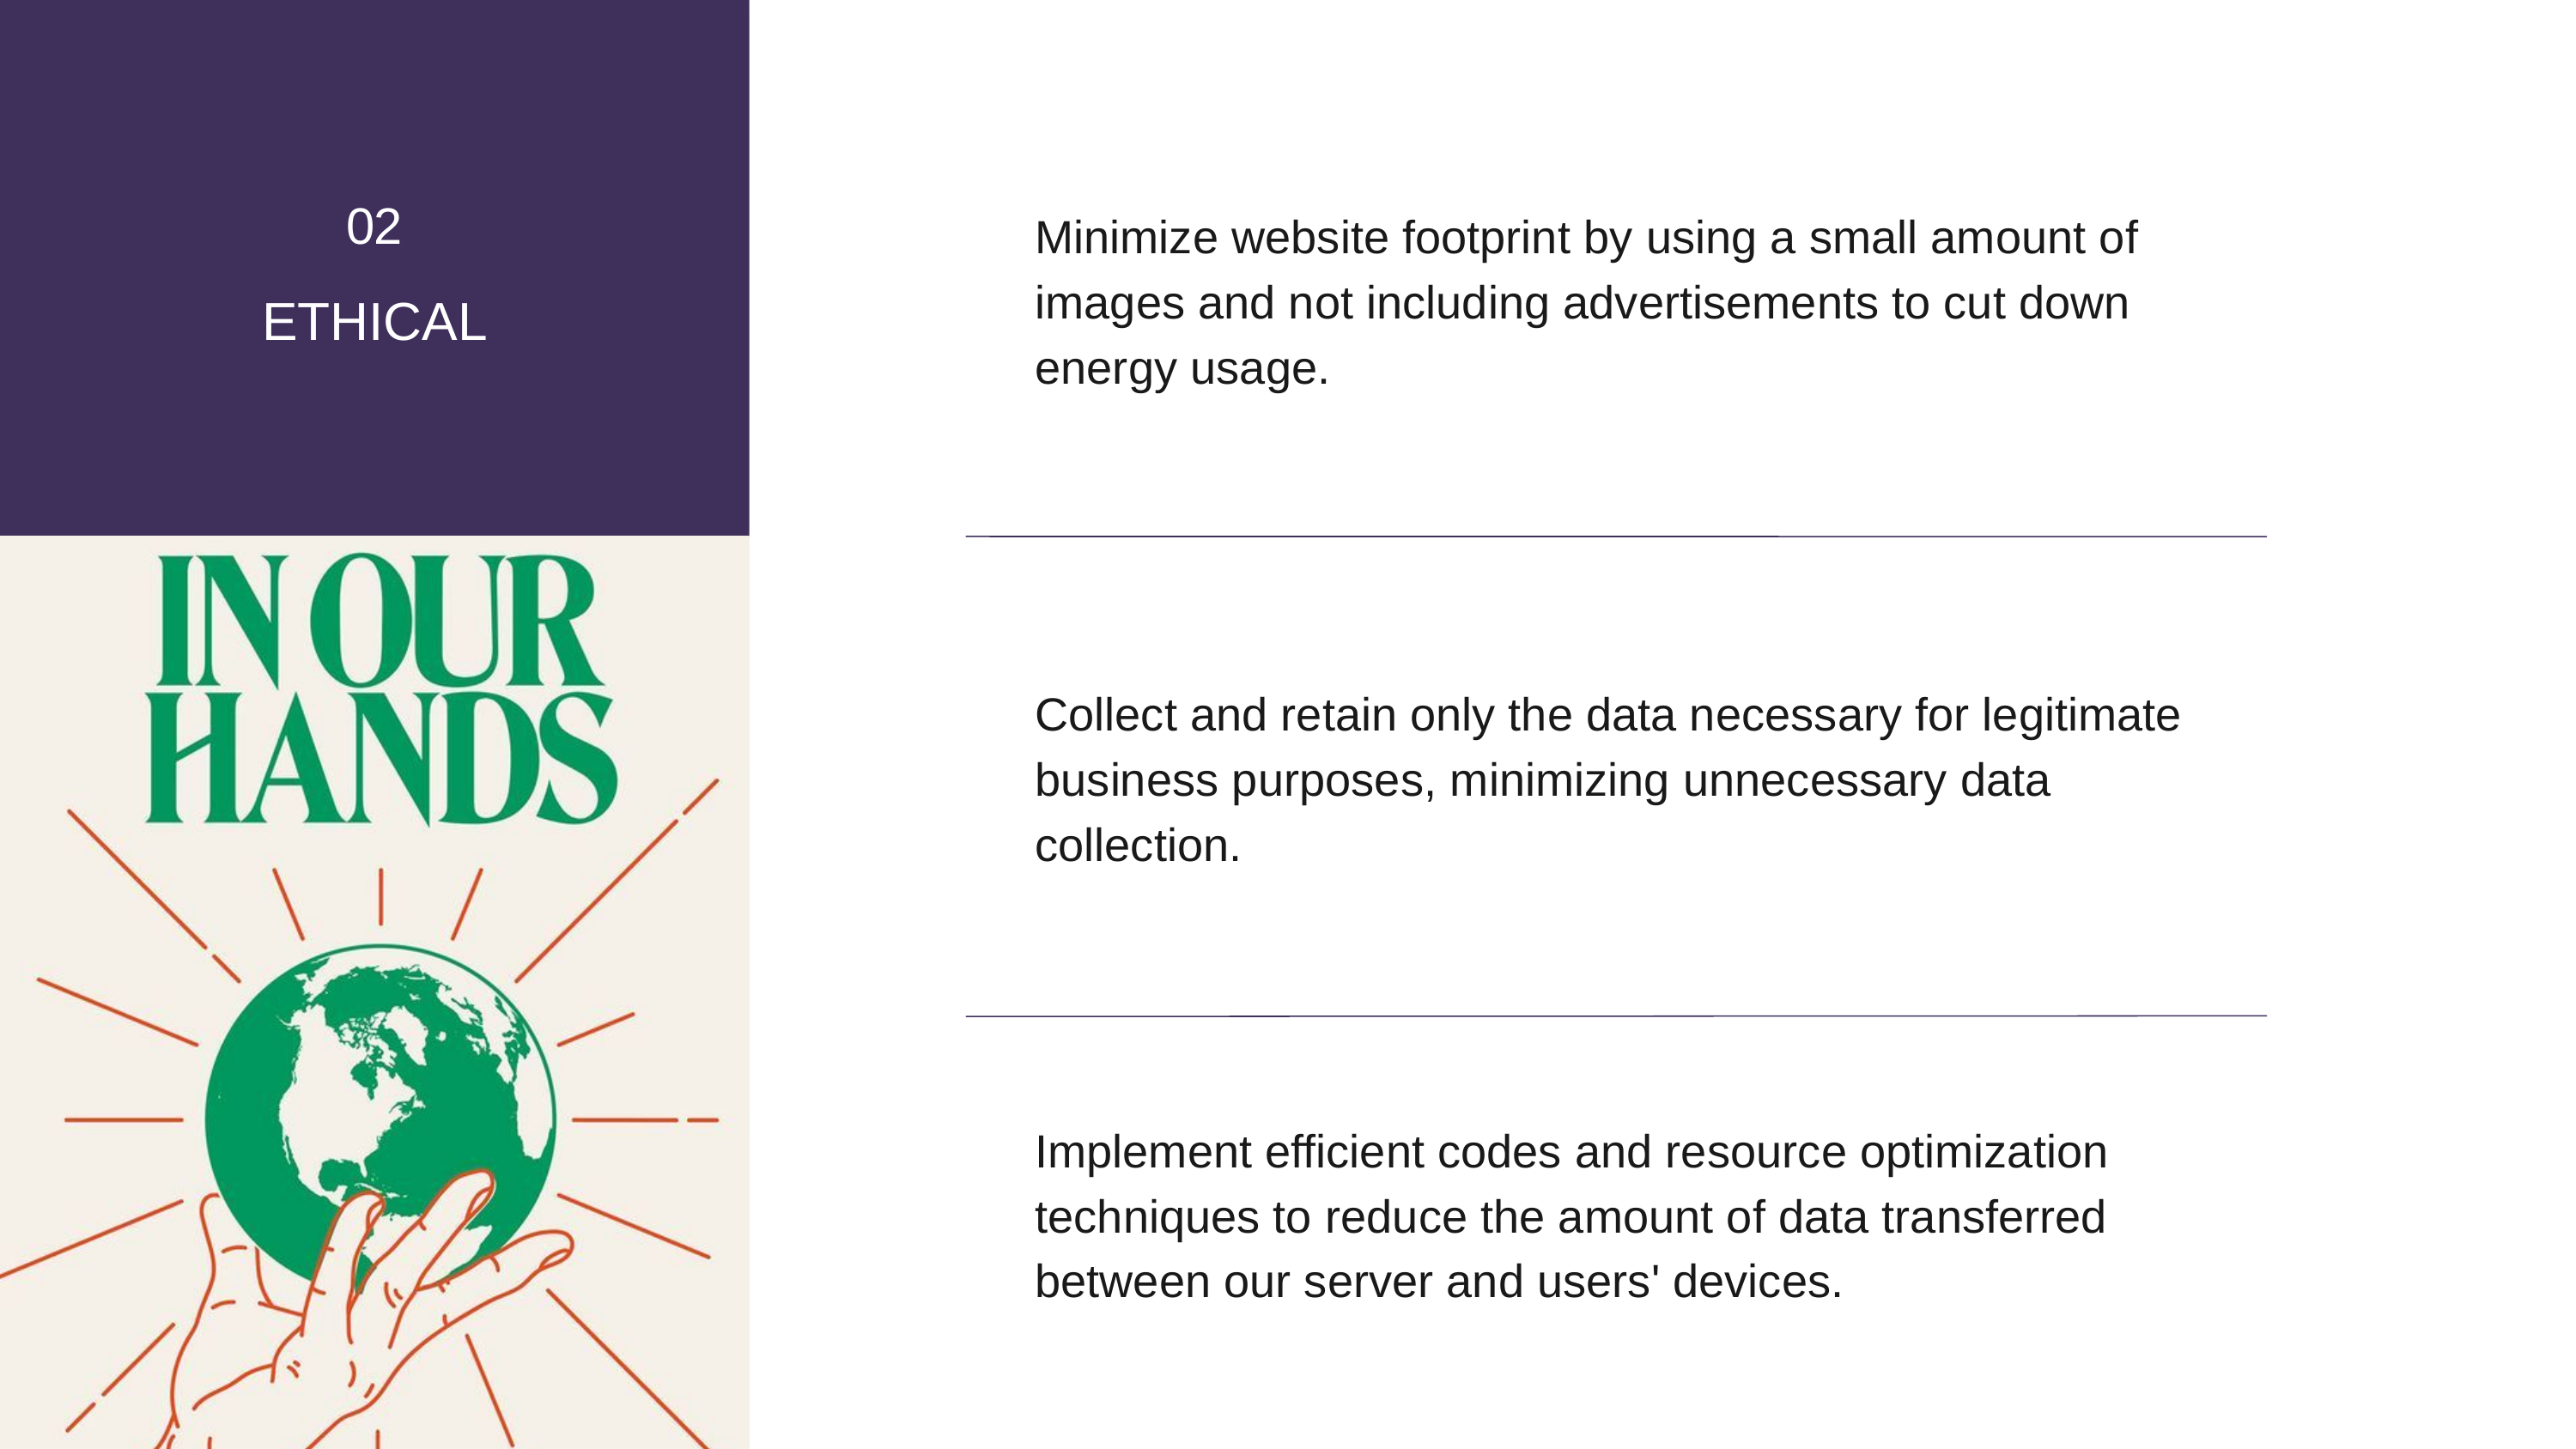

02
ETHICAL
Minimize website footprint by using a small amount of images and not including advertisements to cut down energy usage.

Collect and retain only the data necessary for legitimate business purposes, minimizing unnecessary data collection.

Implement efficient codes and resource optimization techniques to reduce the amount of data transferred between our server and users' devices.